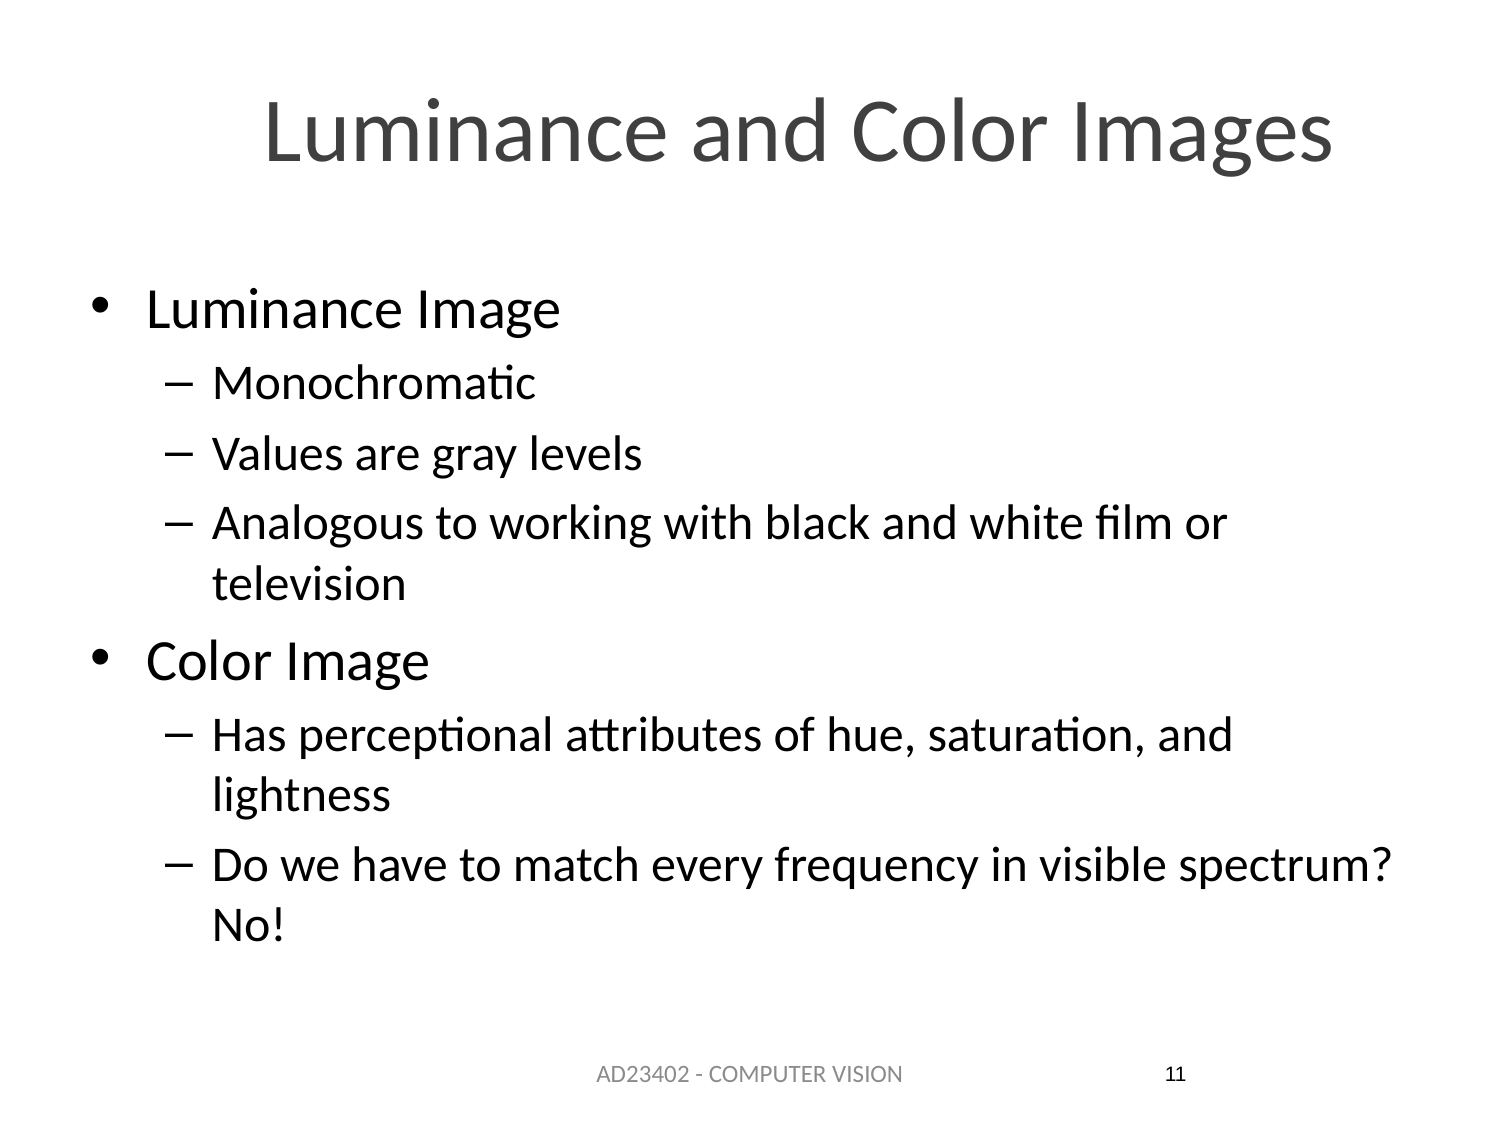

# Luminance and Color Images
Luminance Image
Monochromatic
Values are gray levels
Analogous to working with black and white film or television
Color Image
Has perceptional attributes of hue, saturation, and lightness
Do we have to match every frequency in visible spectrum? No!
AD23402 - COMPUTER VISION
11